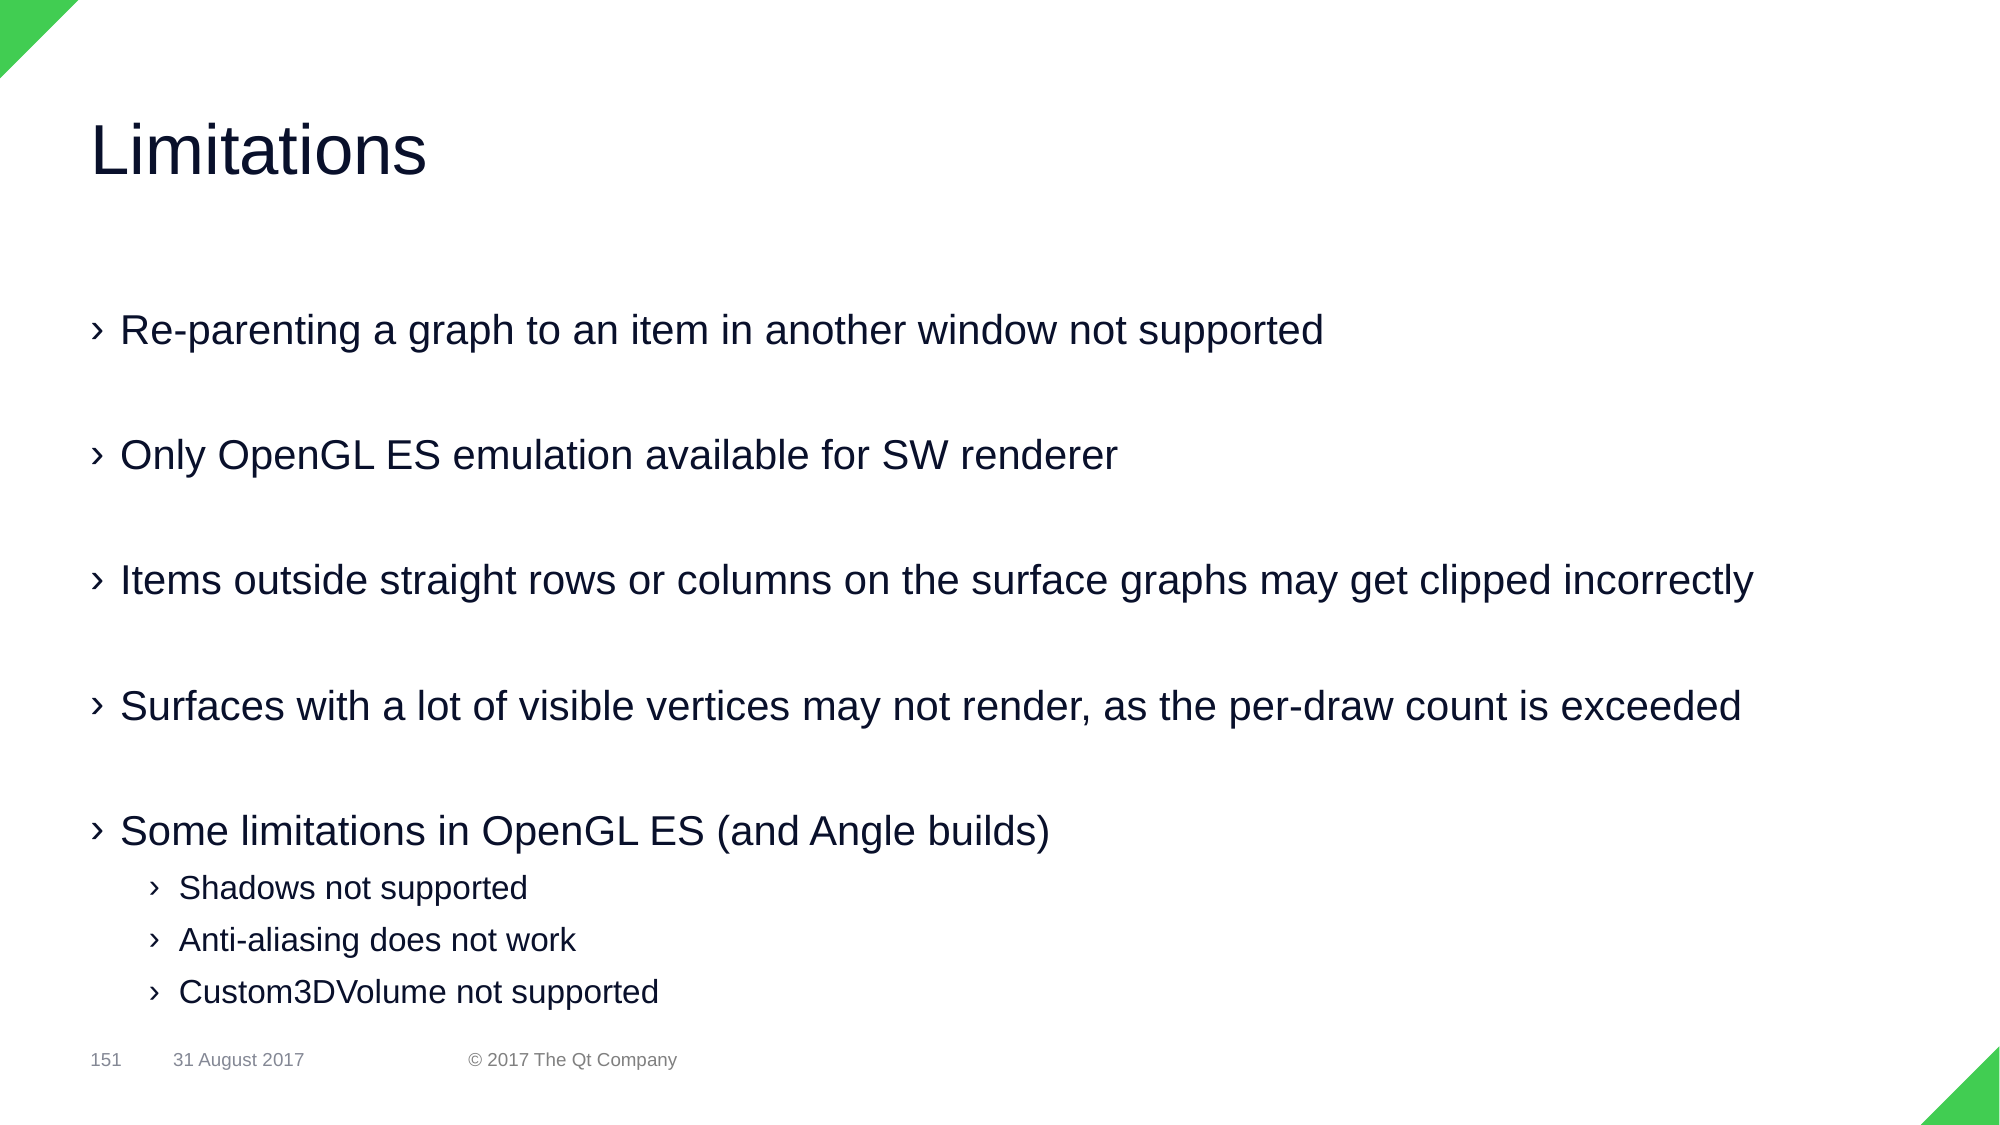

# Limitations
Re-parenting a graph to an item in another window not supported

Only OpenGL ES emulation available for SW renderer

Items outside straight rows or columns on the surface graphs may get clipped incorrectly

Surfaces with a lot of visible vertices may not render, as the per-draw count is exceeded

Some limitations in OpenGL ES (and Angle builds)
Shadows not supported
Anti-aliasing does not work
Custom3DVolume not supported
151
31 August 2017
© 2017 The Qt Company